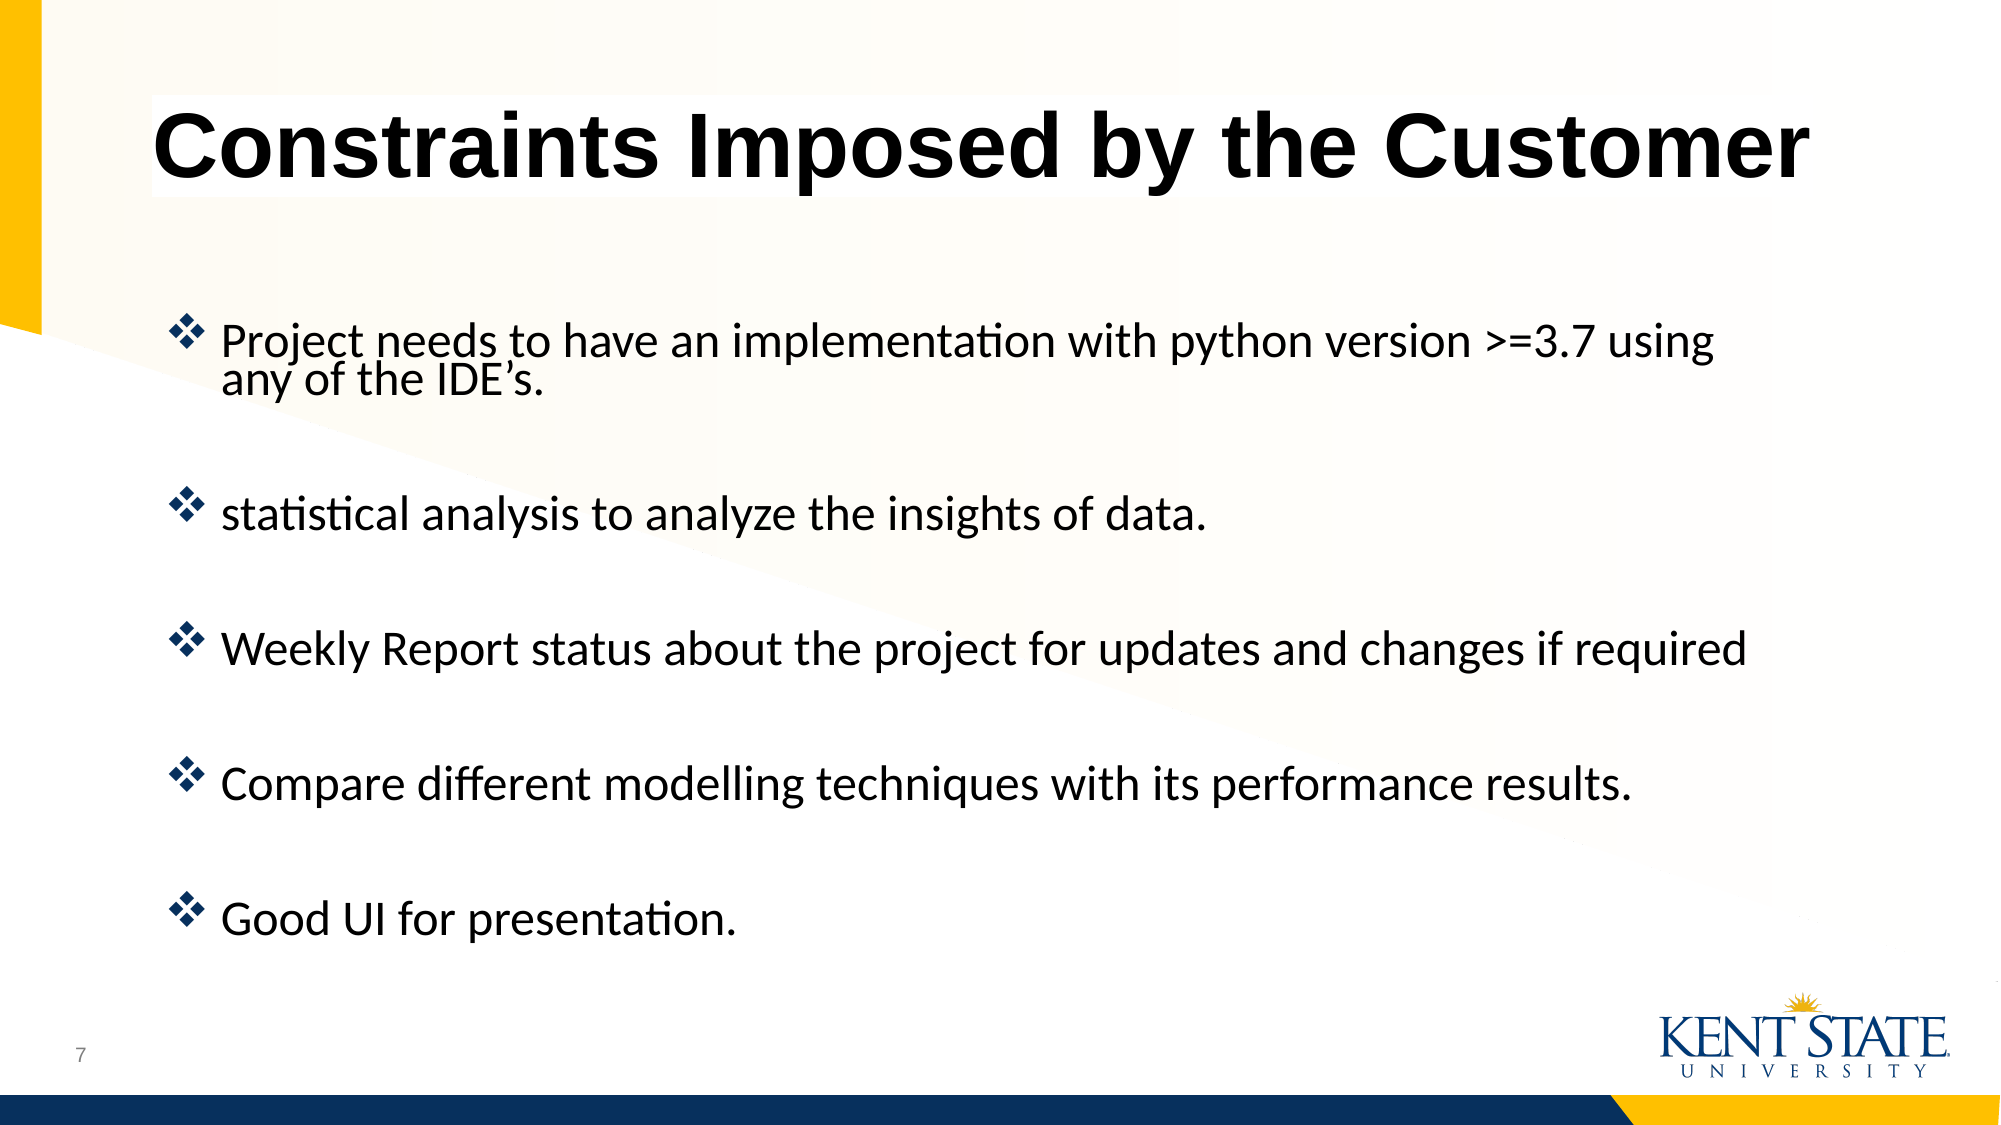

# Constraints Imposed by the Customer

Project needs to have an implementation with python version >=3.7 using   any of the IDE’s.

statistical analysis to analyze the insights of data.

Weekly Report status about the project for updates and changes if required

Compare different modelling techniques with its performance results.

Good UI for presentation.